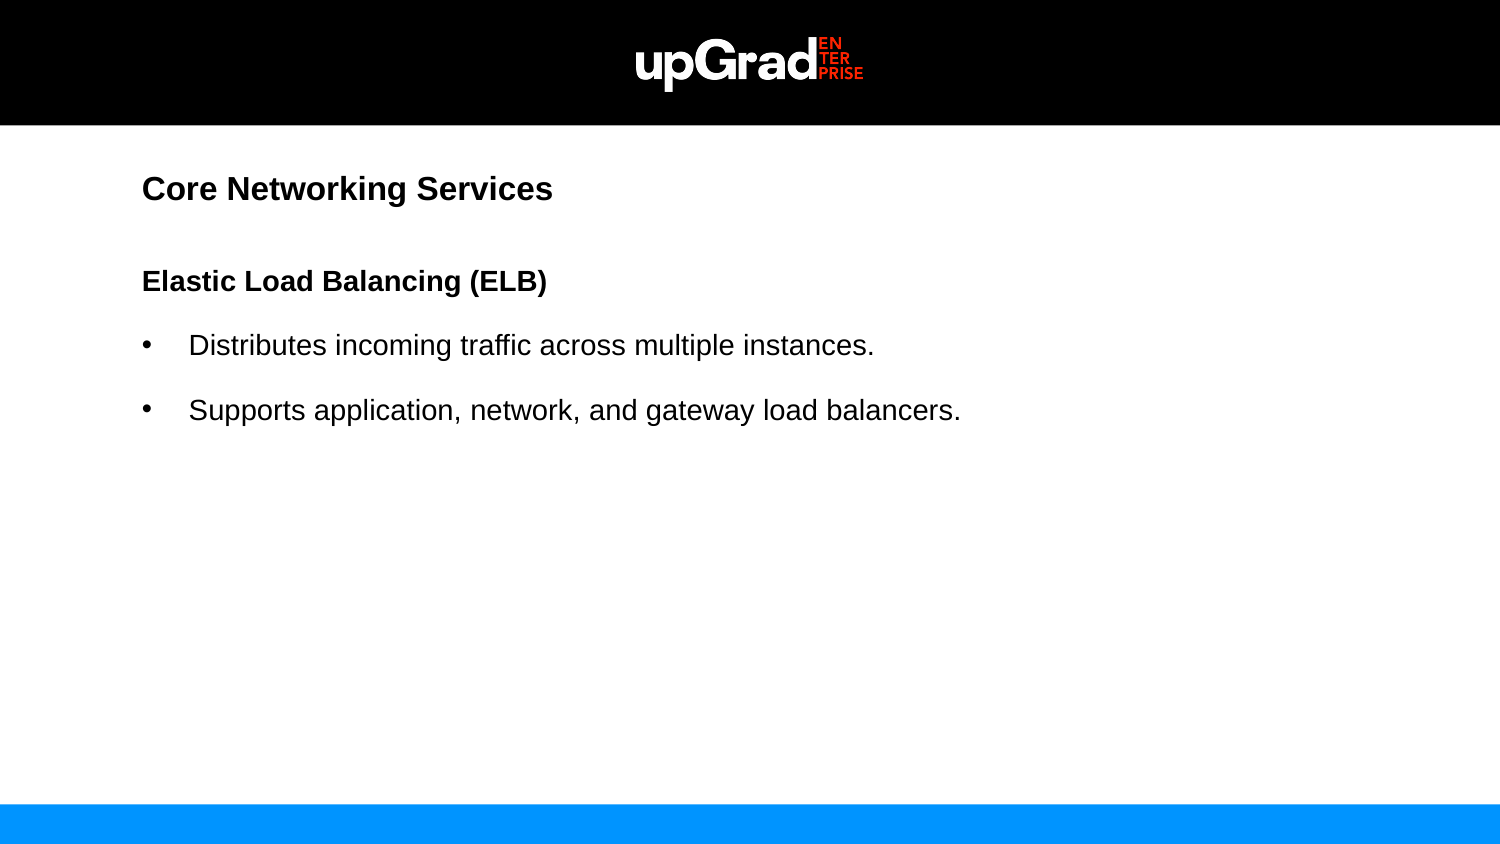

Core Networking Services
Elastic Load Balancing (ELB)
Distributes incoming traffic across multiple instances.
Supports application, network, and gateway load balancers.